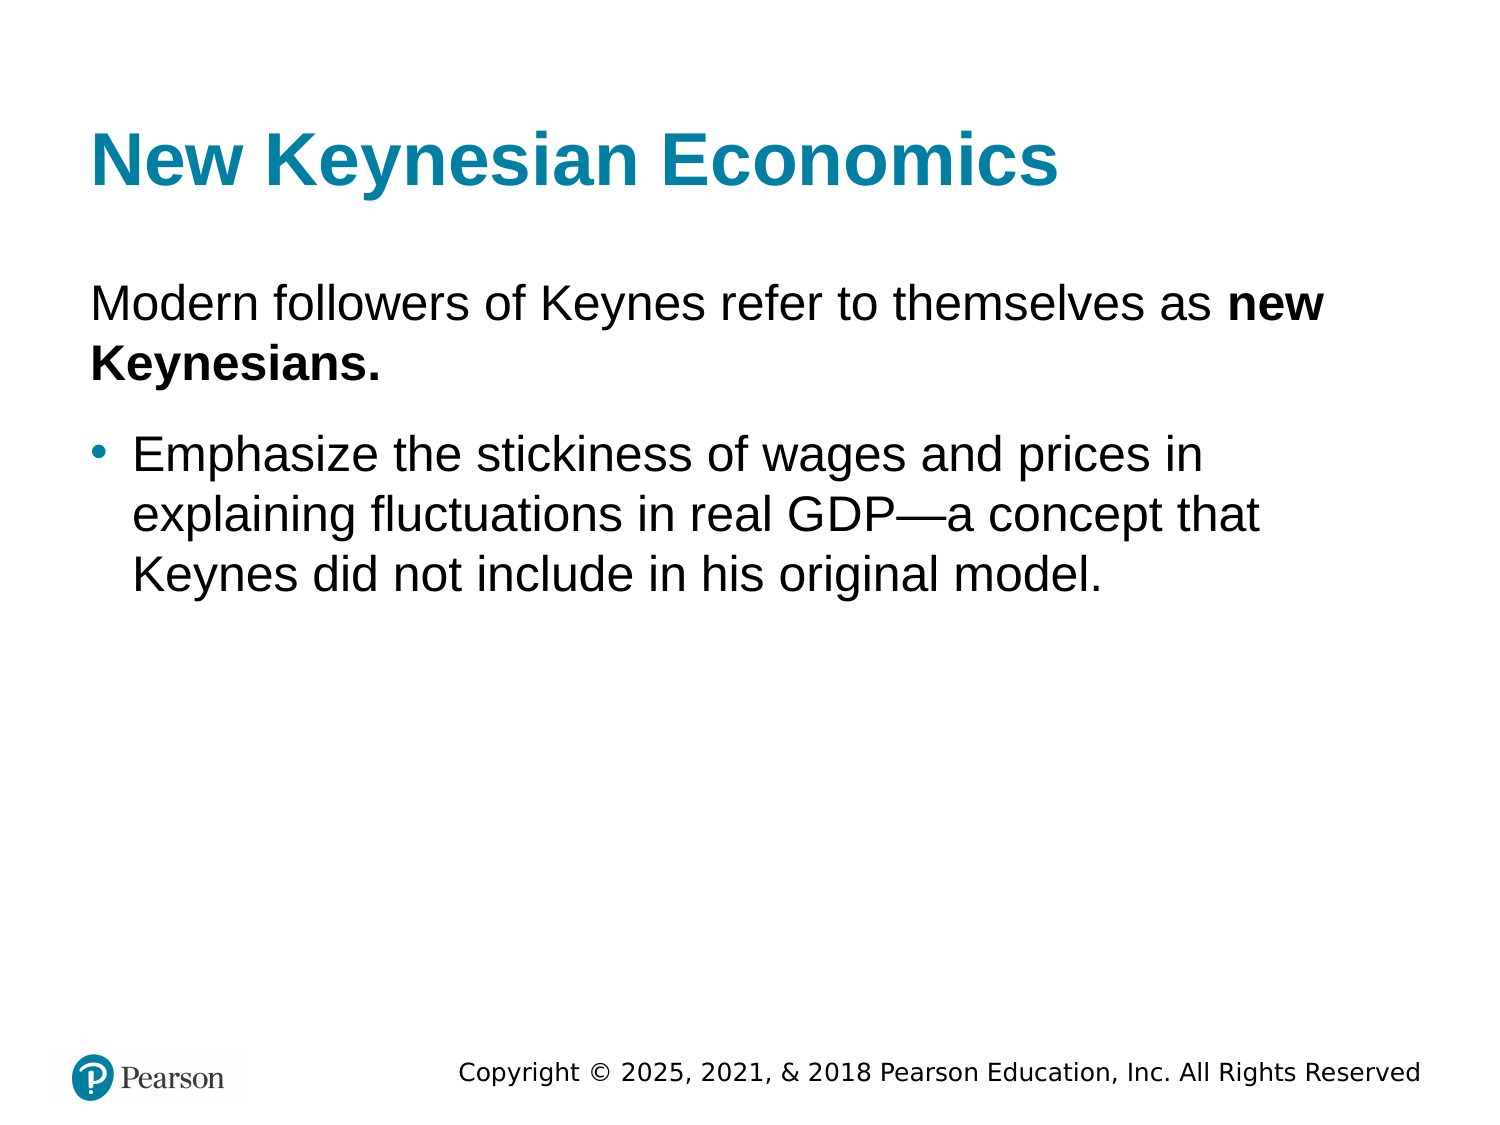

# New Keynesian Economics
Modern followers of Keynes refer to themselves as new Keynesians.
Emphasize the stickiness of wages and prices in explaining fluctuations in real G D P—a concept that Keynes did not include in his original model.